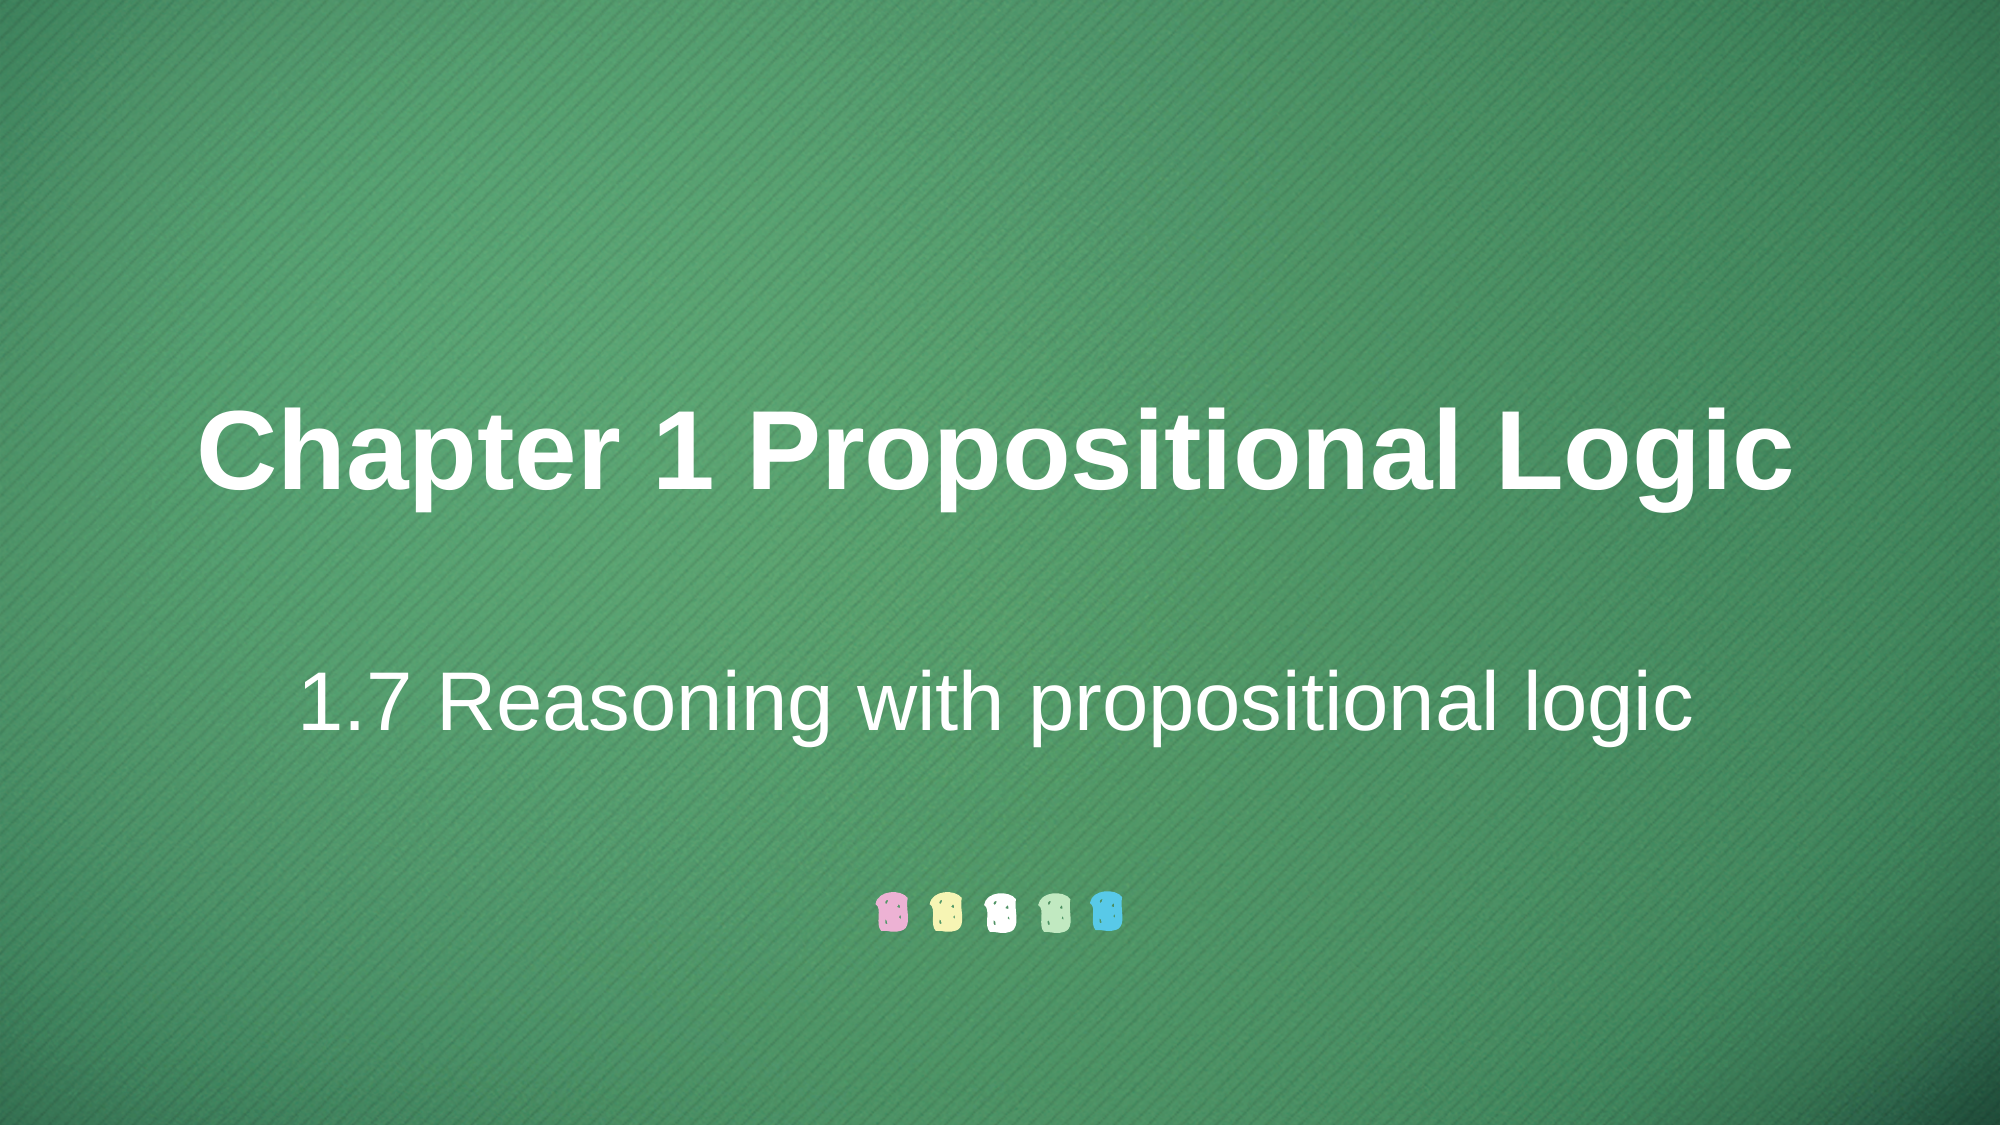

Chapter 1 Propositional Logic

1.7 Reasoning with propositional logic